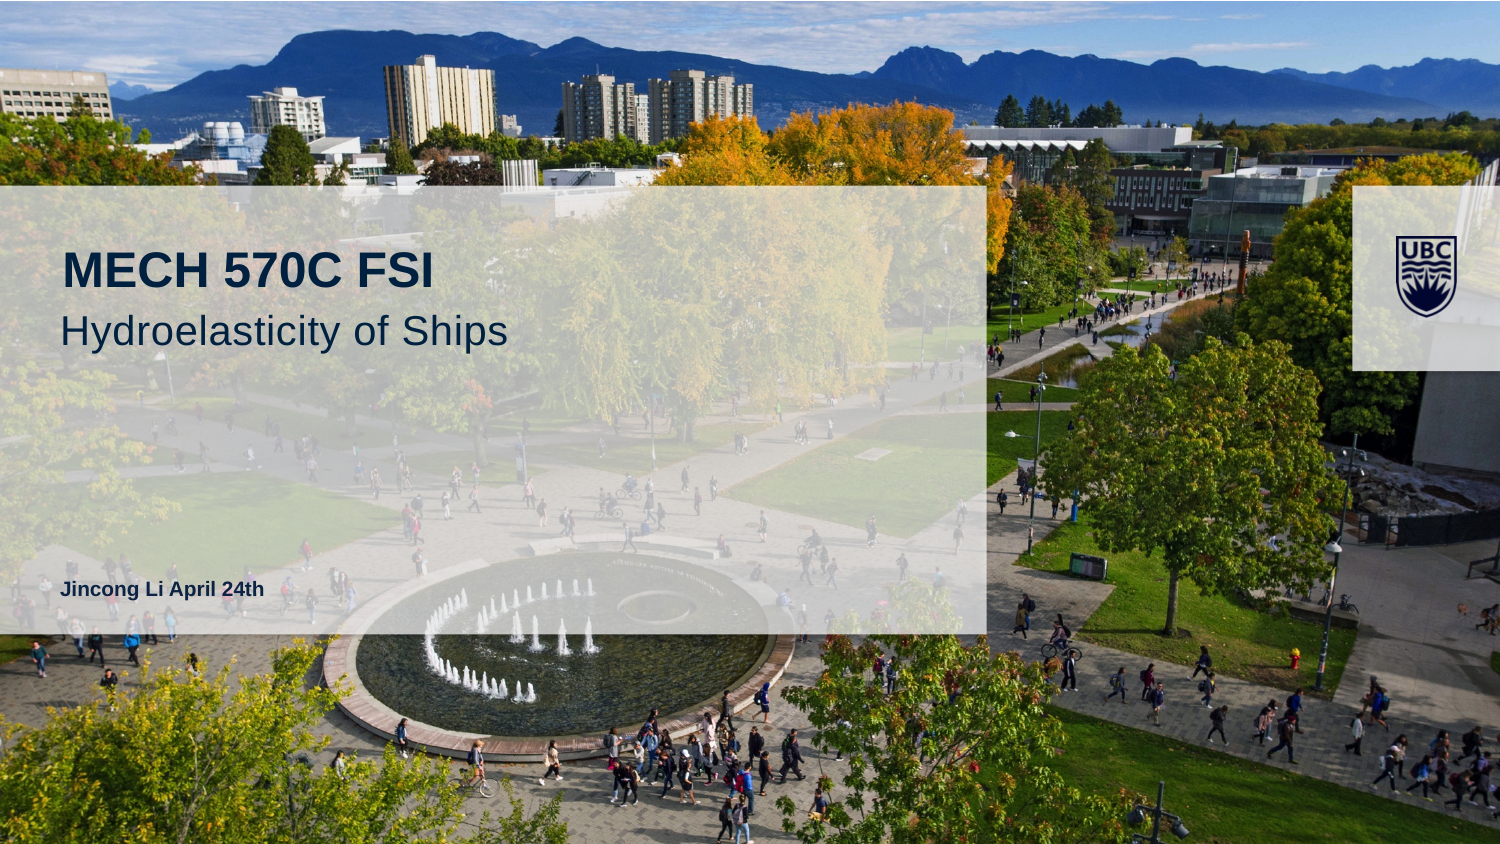

# MECH 570C FSI
Hydroelasticity of Ships
Jincong Li April 24th